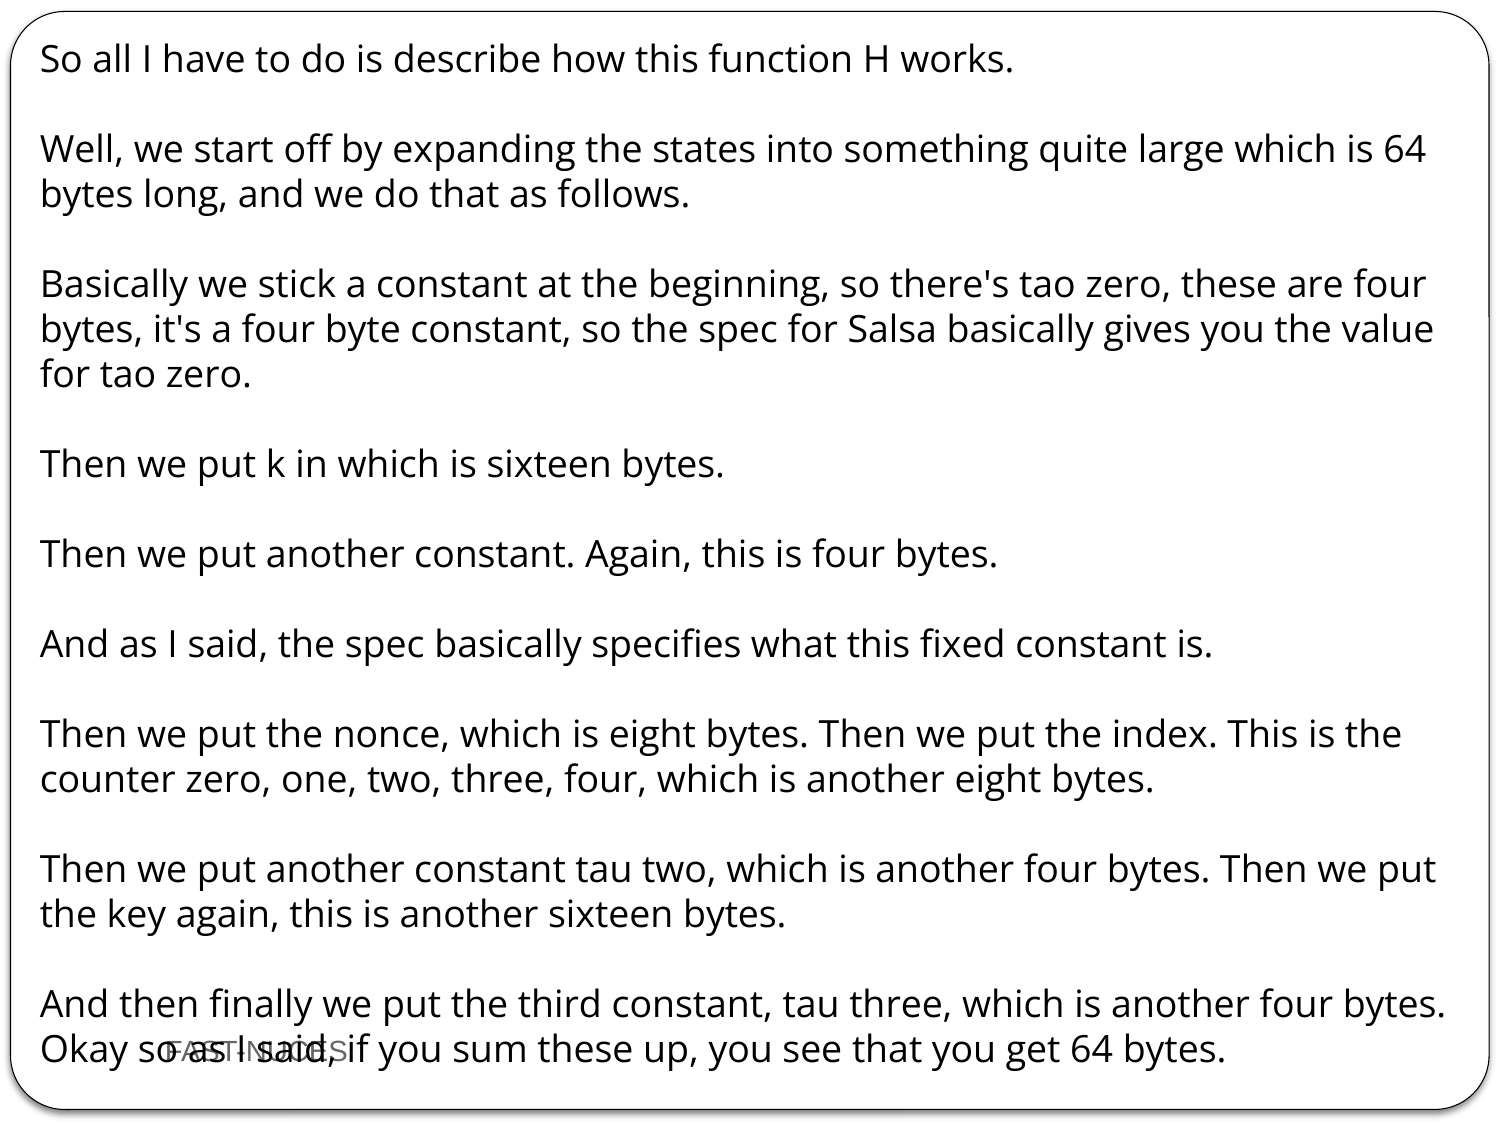

So all I have to do is describe how this function H works.

Well, we start off by expanding the states into something quite large which is 64 bytes long, and we do that as follows.

Basically we stick a constant at the beginning, so there's tao zero, these are four bytes, it's a four byte constant, so the spec for Salsa basically gives you the value for tao zero.

Then we put k in which is sixteen bytes.

Then we put another constant. Again, this is four bytes.

And as I said, the spec basically specifies what this fixed constant is.

Then we put the nonce, which is eight bytes. Then we put the index. This is the counter zero, one, two, three, four, which is another eight bytes.

Then we put another constant tau two, which is another four bytes. Then we put the key again, this is another sixteen bytes.

And then finally we put the third constant, tau three, which is another four bytes. Okay so as I said, if you sum these up, you see that you get 64 bytes.
FAST-NUCES